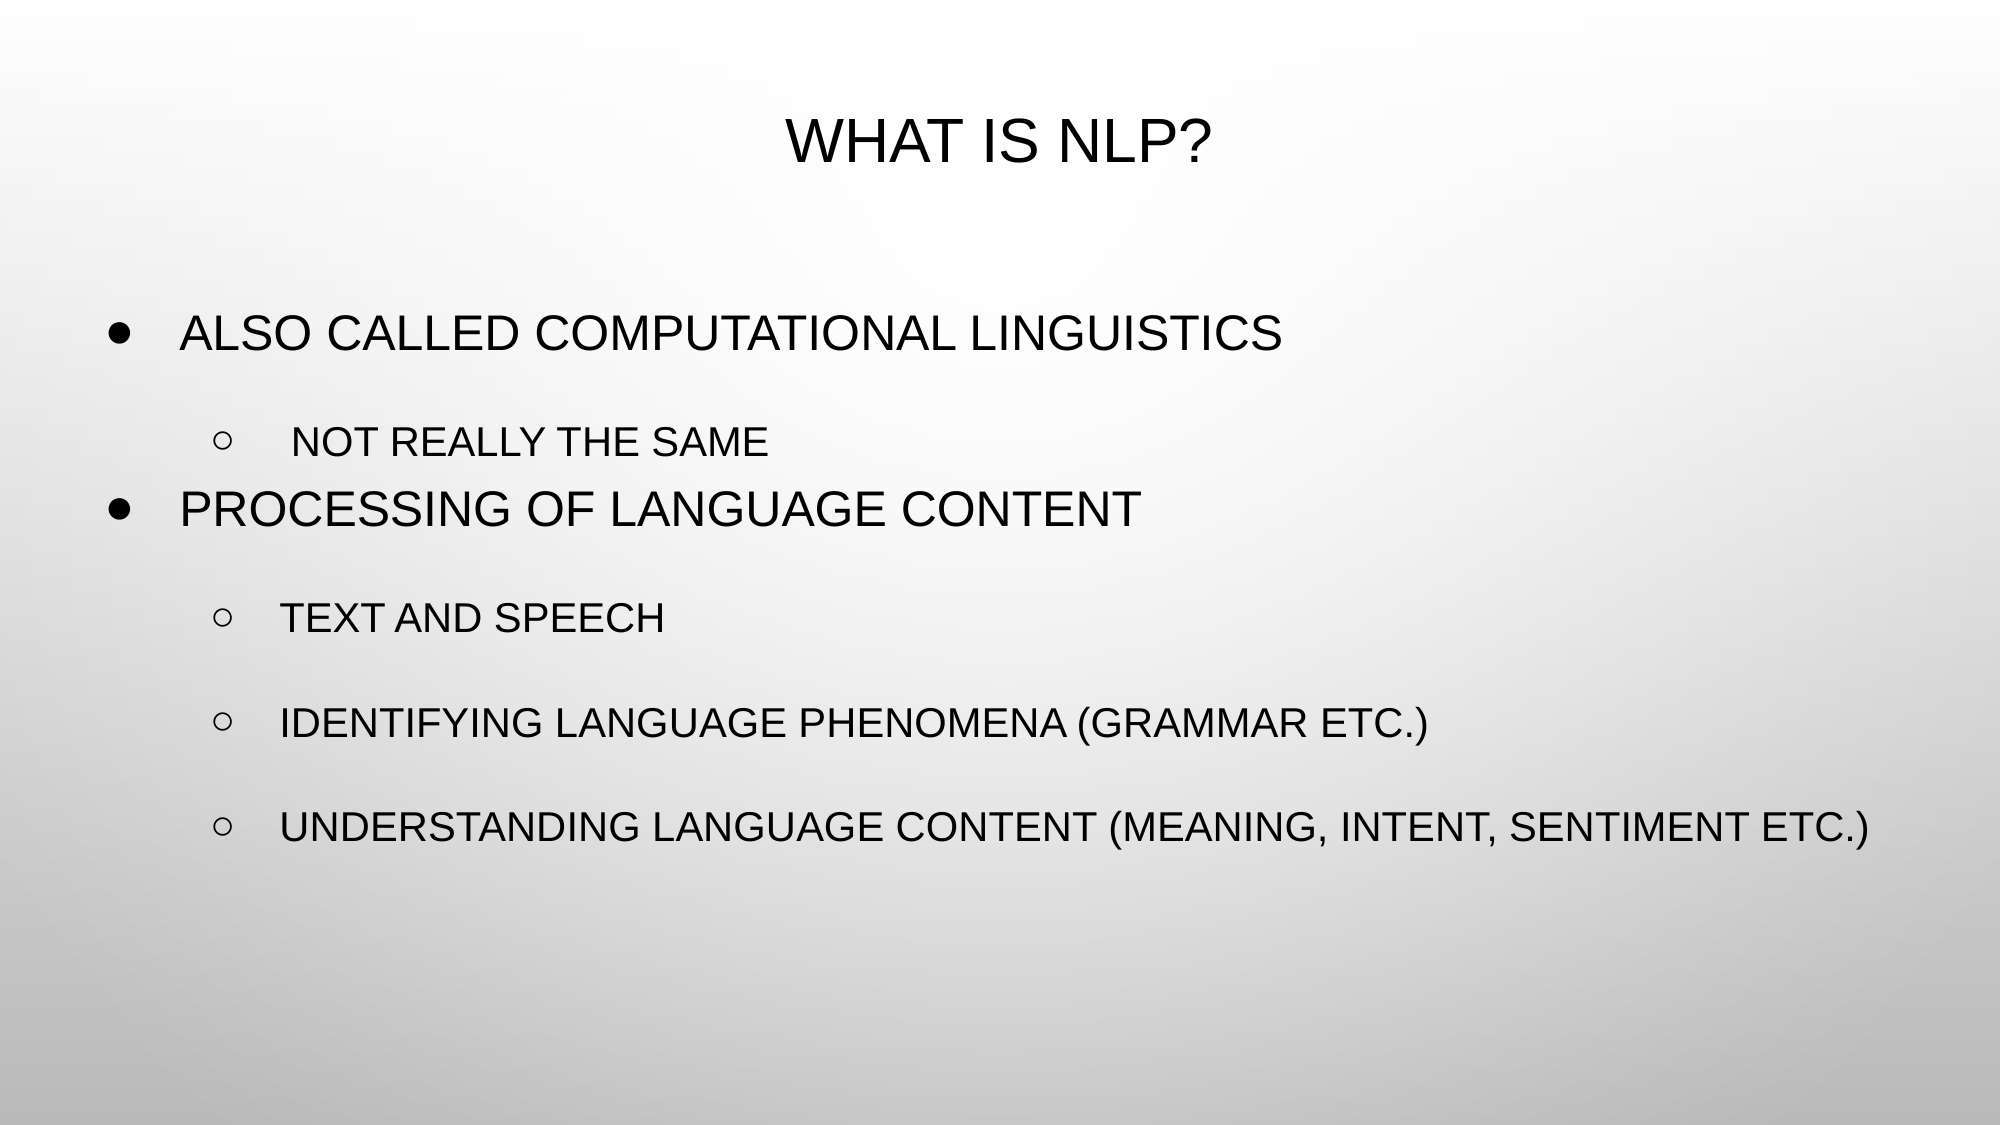

# What is NLP?
Also called Computational Linguistics
 Not really the same
Processing of Language Content
Text and Speech
Identifying language phenomena (grammar etc.)
Understanding language content (meaning, intent, sentiment etc.)